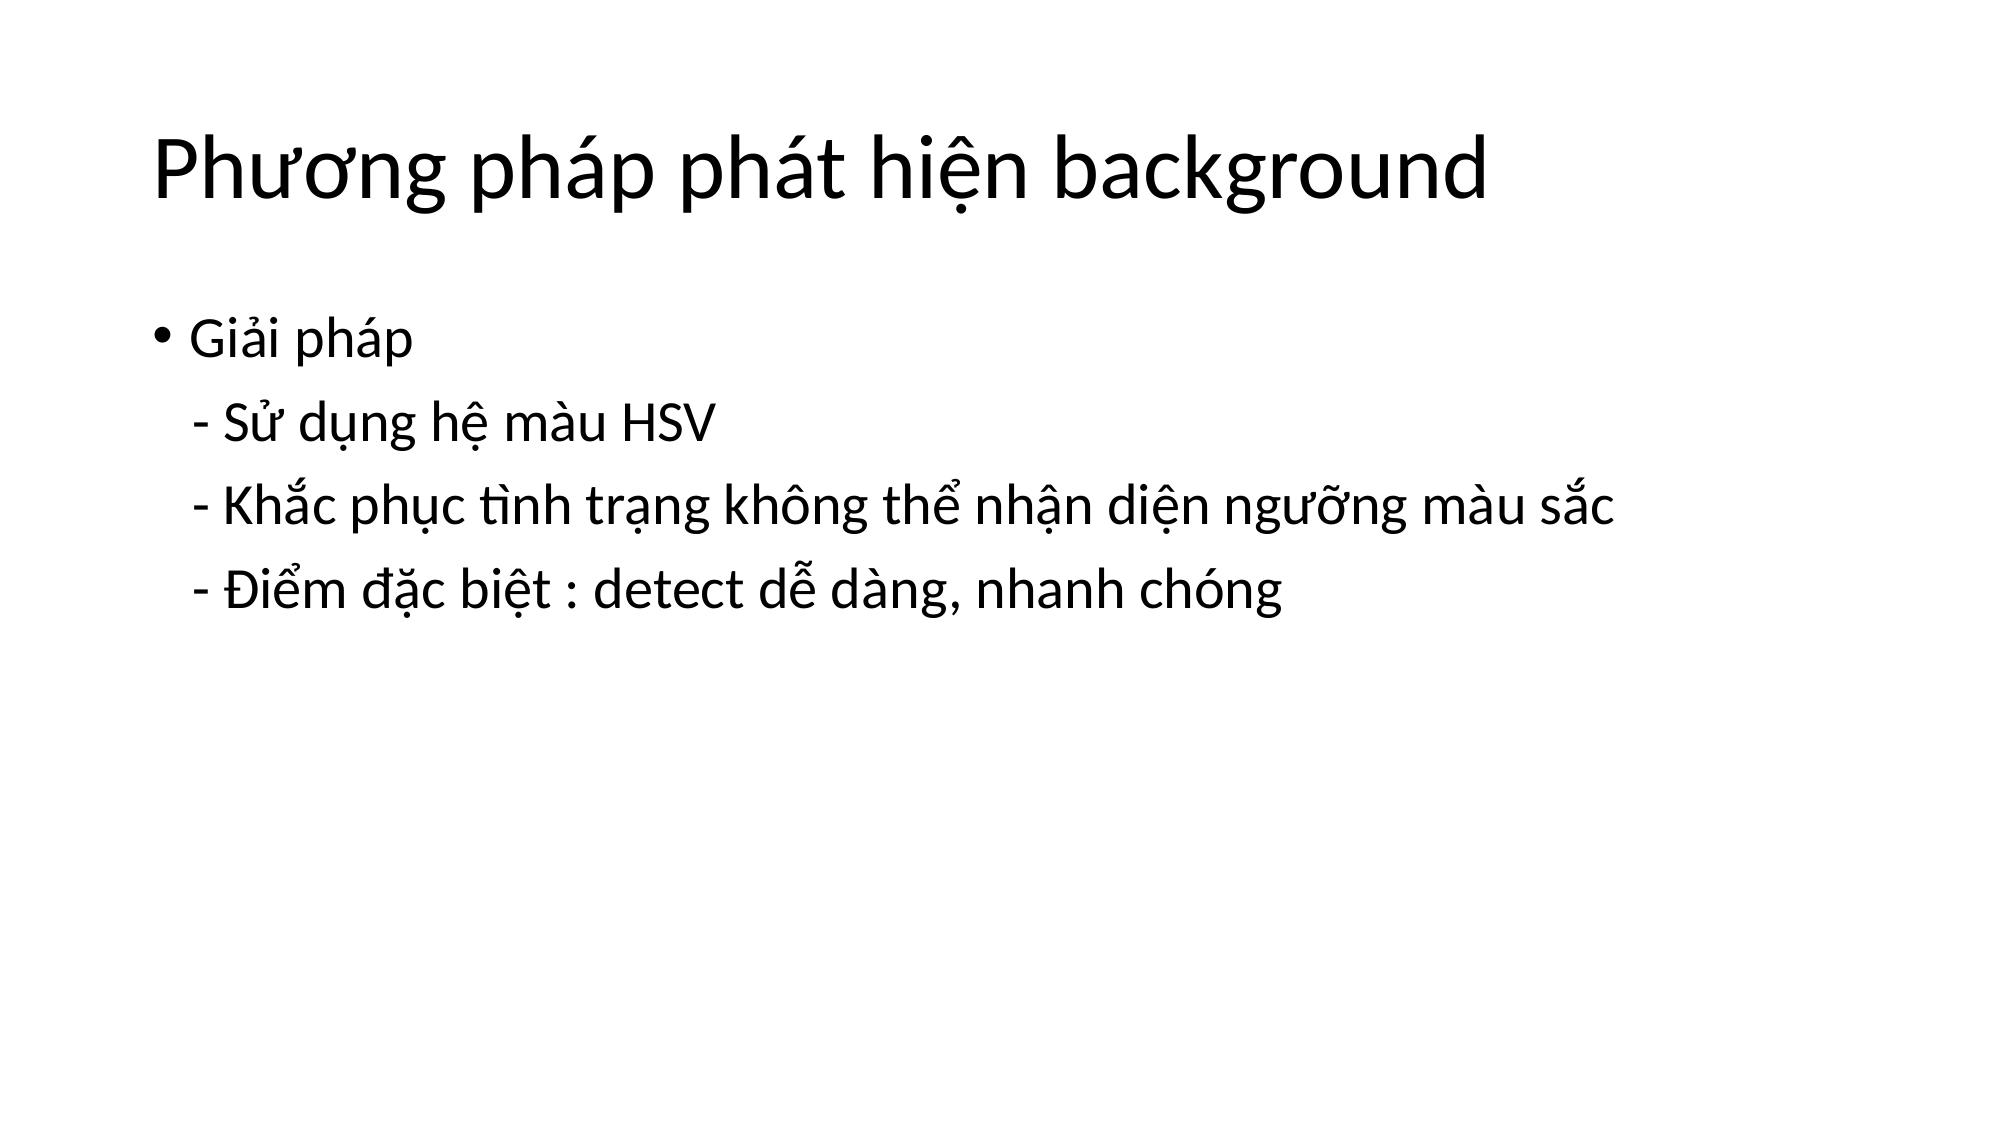

# Phương pháp phát hiện background
Giải pháp
   - Sử dụng hệ màu HSV
   - Khắc phục tình trạng không thể nhận diện ngưỡng màu sắc
   - Điểm đặc biệt : detect dễ dàng, nhanh chóng